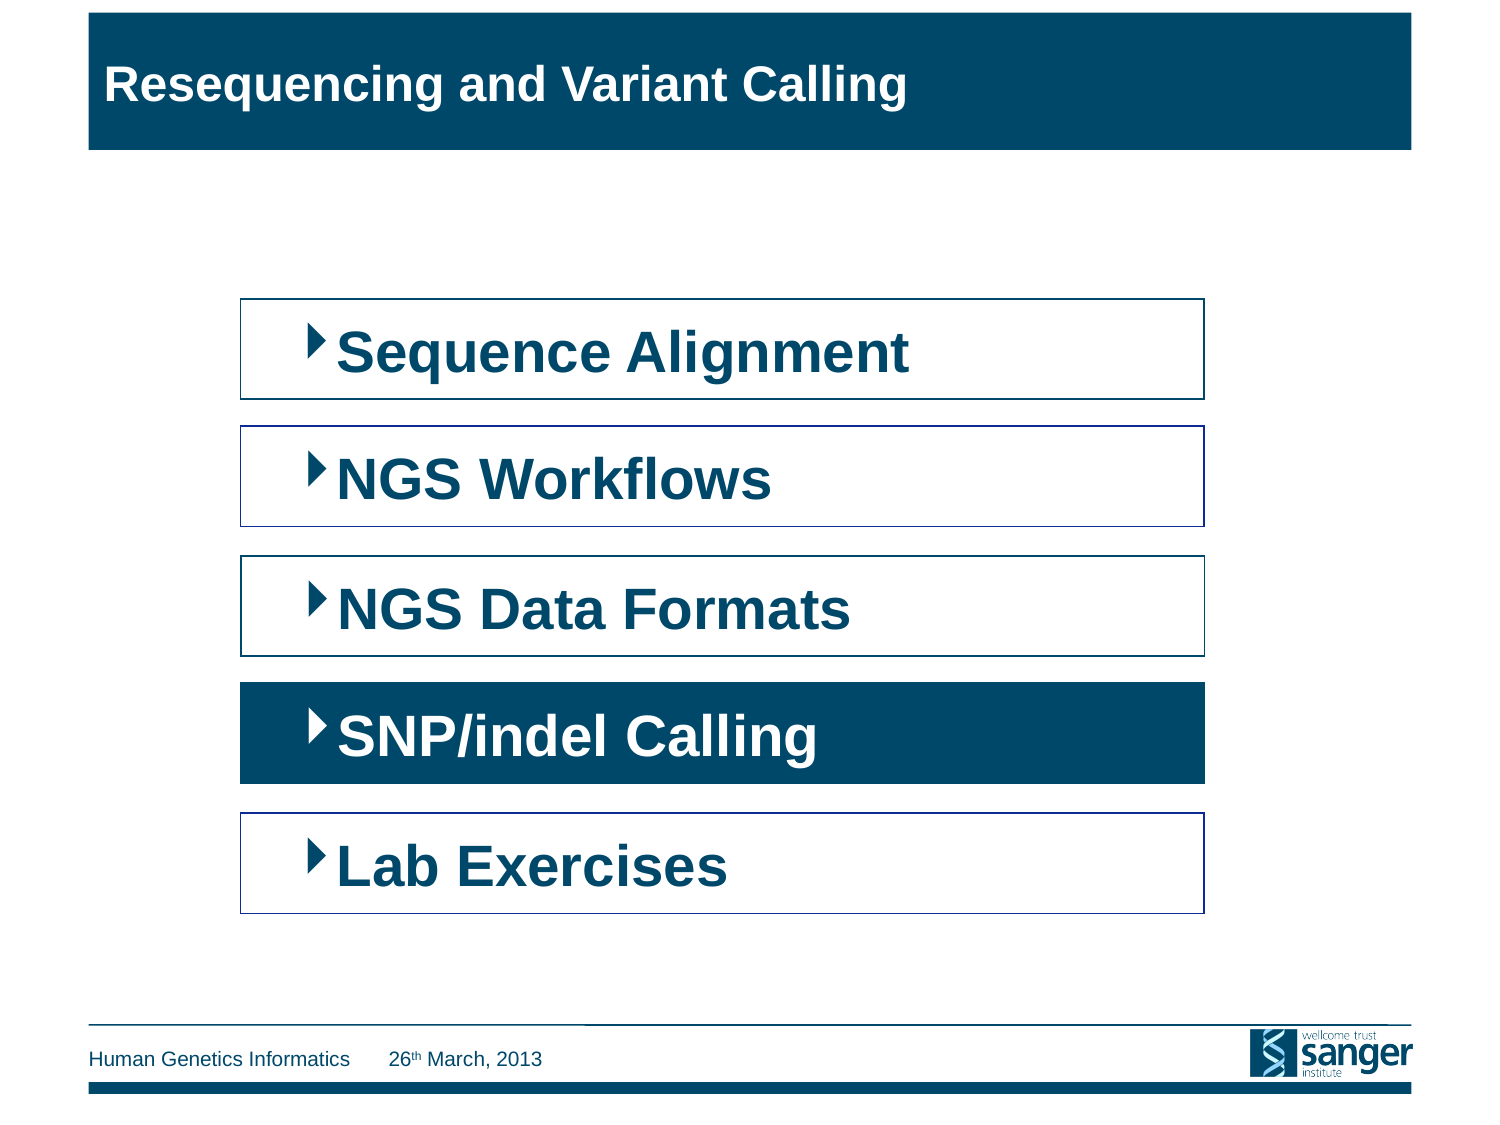

# Resequencing and Variant Calling
Sequence Alignment
NGS Workflows
NGS Data Formats
SNP/indel Calling
Lab Exercises